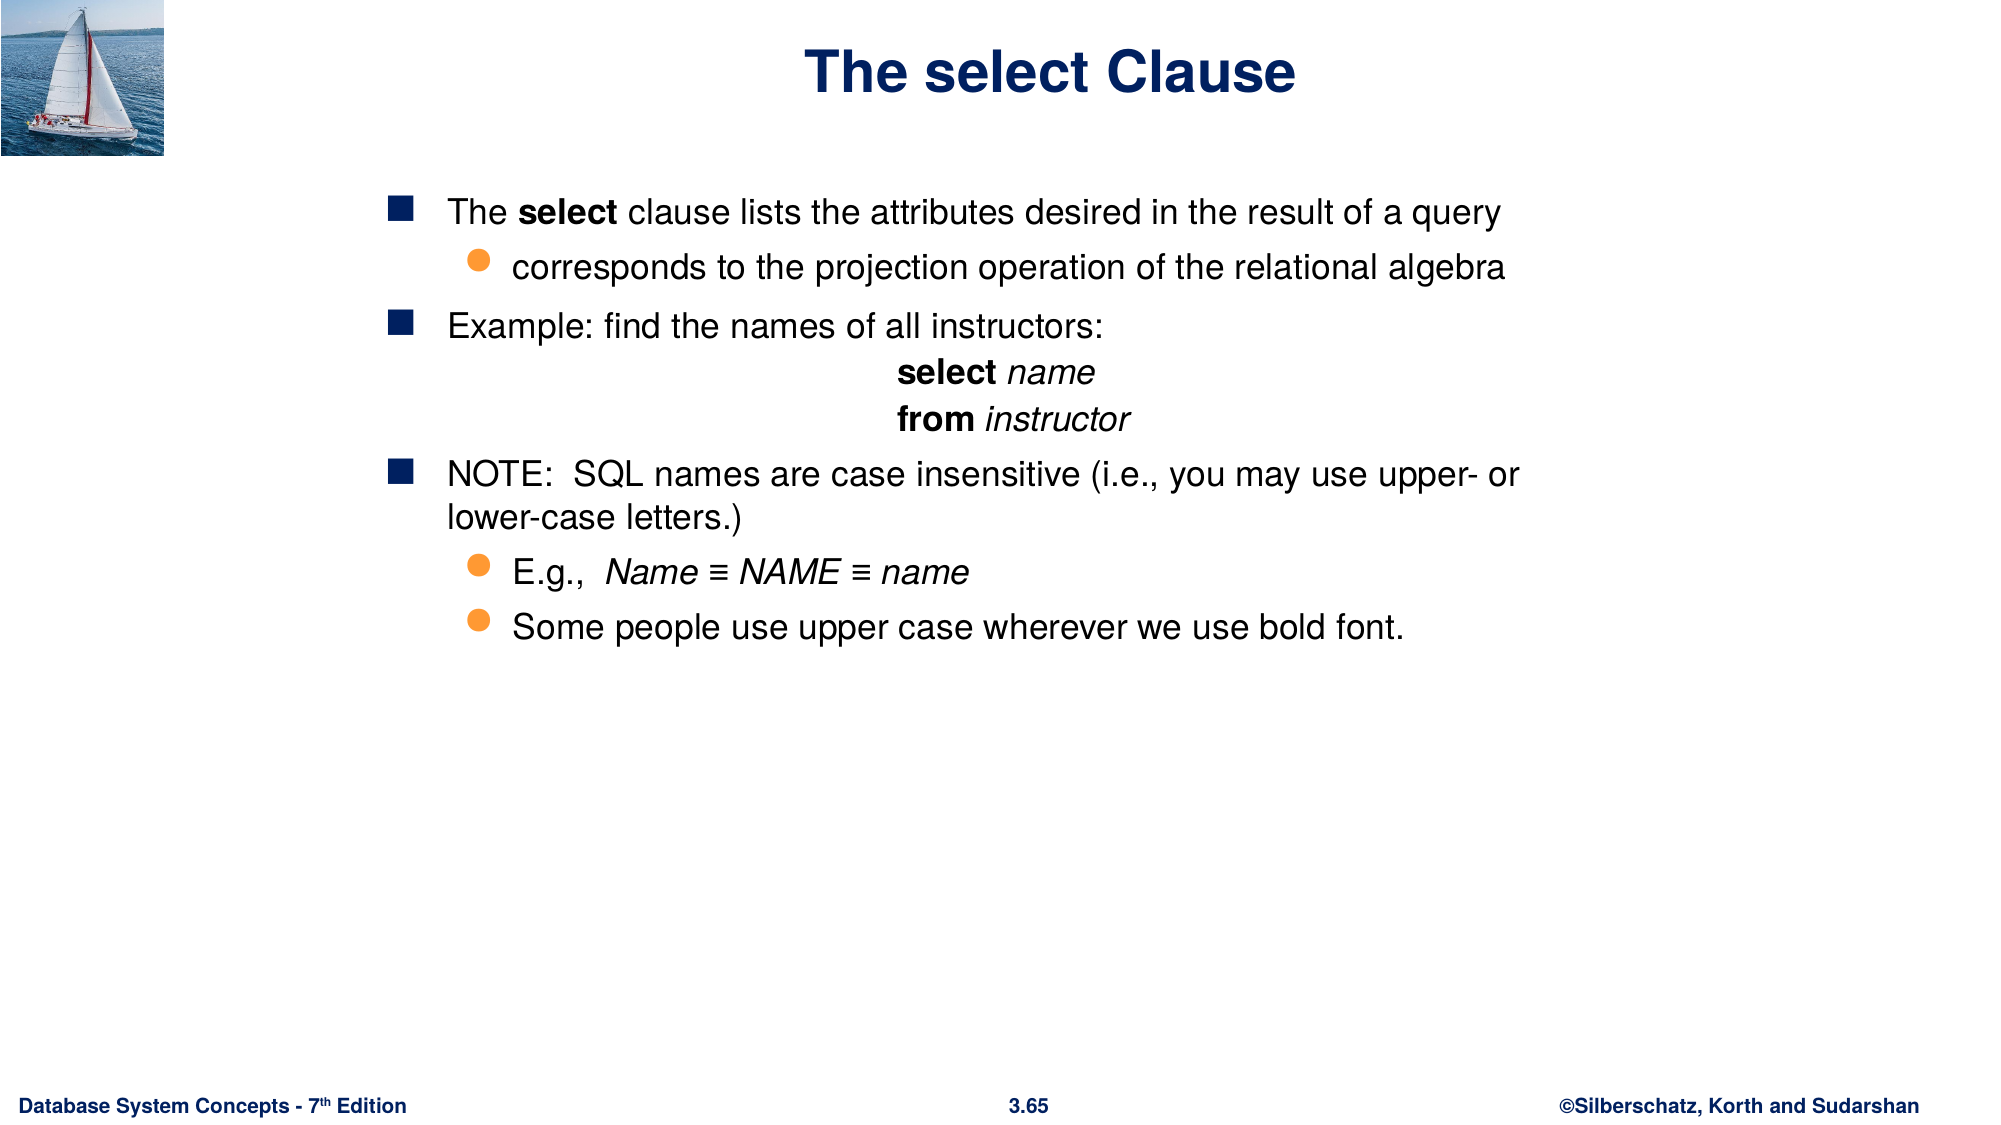

# The select Clause
The select clause lists the attributes desired in the result of a query
corresponds to the projection operation of the relational algebra
Example: find the names of all instructors:
		select name
		from instructor
NOTE:  SQL names are case insensitive (i.e., you may use upper- or lower-case letters.)
E.g.,  Name ≡ NAME ≡ name
Some people use upper case wherever we use bold font.